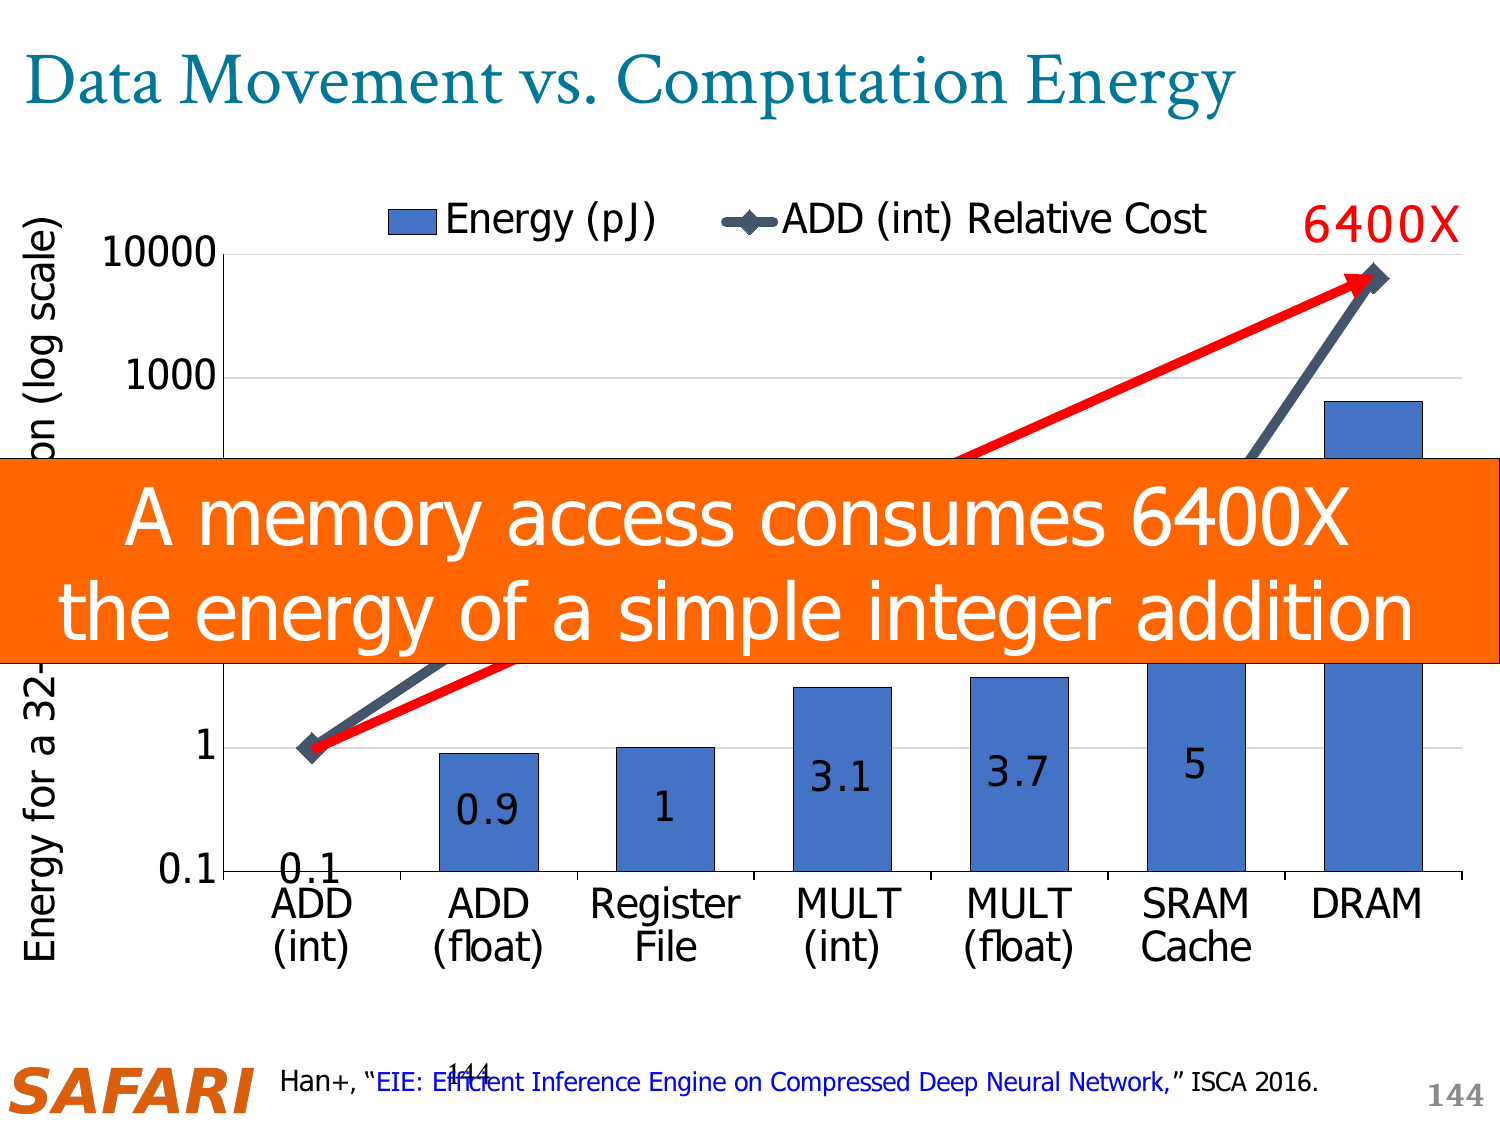

# Data Movement vs. Computation Energy

### Chart

| Category | Energy (pJ) | ADD (int) Relative Cost |
|---|---|---|
| ADD (int) | 0.1 | 1.0 |
| ADD (float) | 0.9 | 9.0 |
| Register File | 1.0 | 10.0 |
|  MULT (int) | 3.1 | 31.0 |
| MULT (float) | 3.7 | 37.0 |
| SRAM Cache | 5.0 | 50.0 |
| DRAM  | 640.0 | 6400.0 |
6400X
A memory access consumes 6400X
the energy of a simple integer addition
144
Han+, “EIE: Efficient Inference Engine on Compressed Deep Neural Network,” ISCA 2016.
144